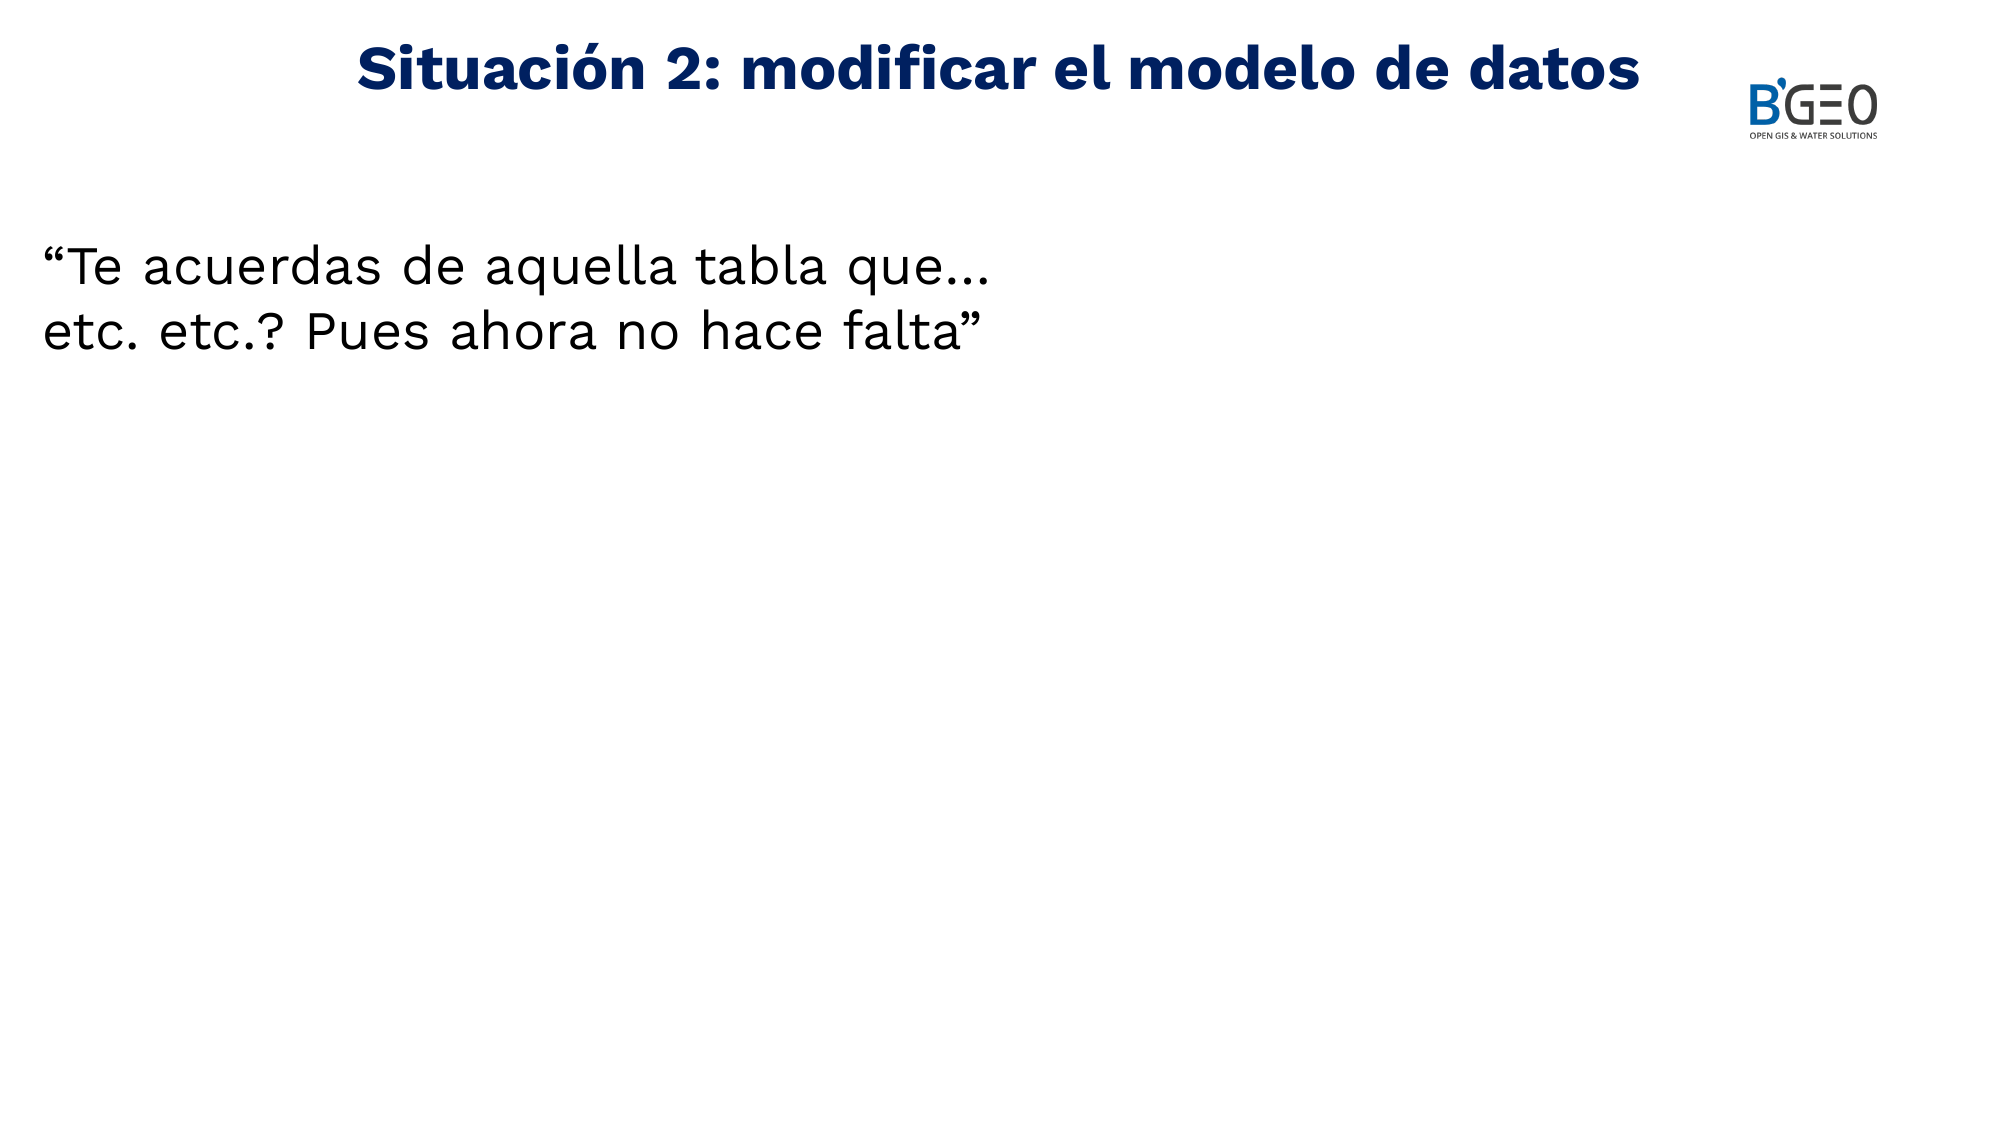

Situación 2: modificar el modelo de datos
“Te acuerdas de aquella tabla que…
etc. etc.? Pues ahora no hace falta”